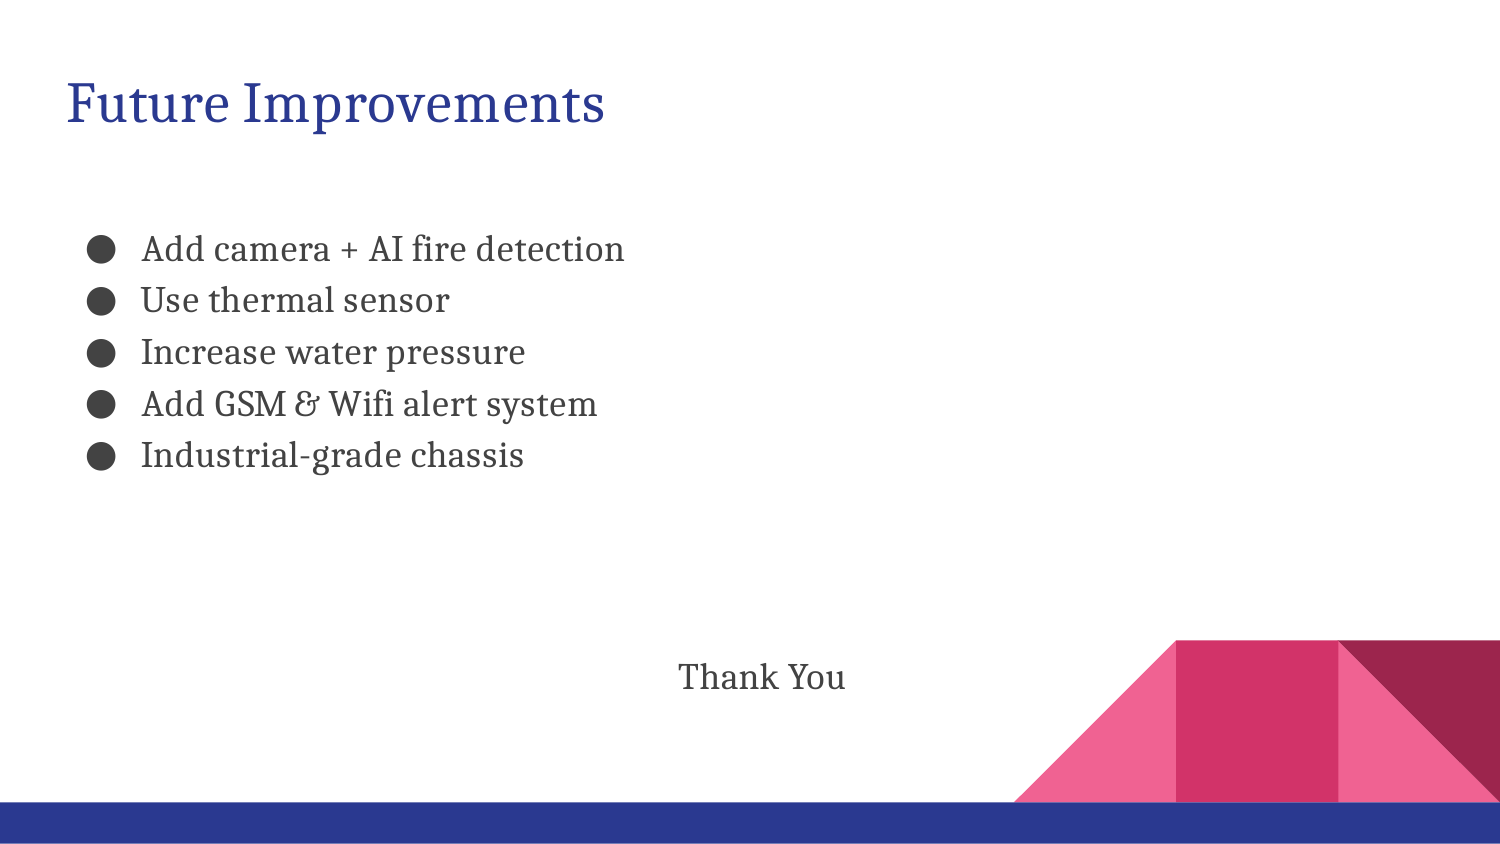

# Future Improvements
Add camera + AI fire detection
Use thermal sensor
Increase water pressure
Add GSM & Wifi alert system
Industrial-grade chassis
Thank You